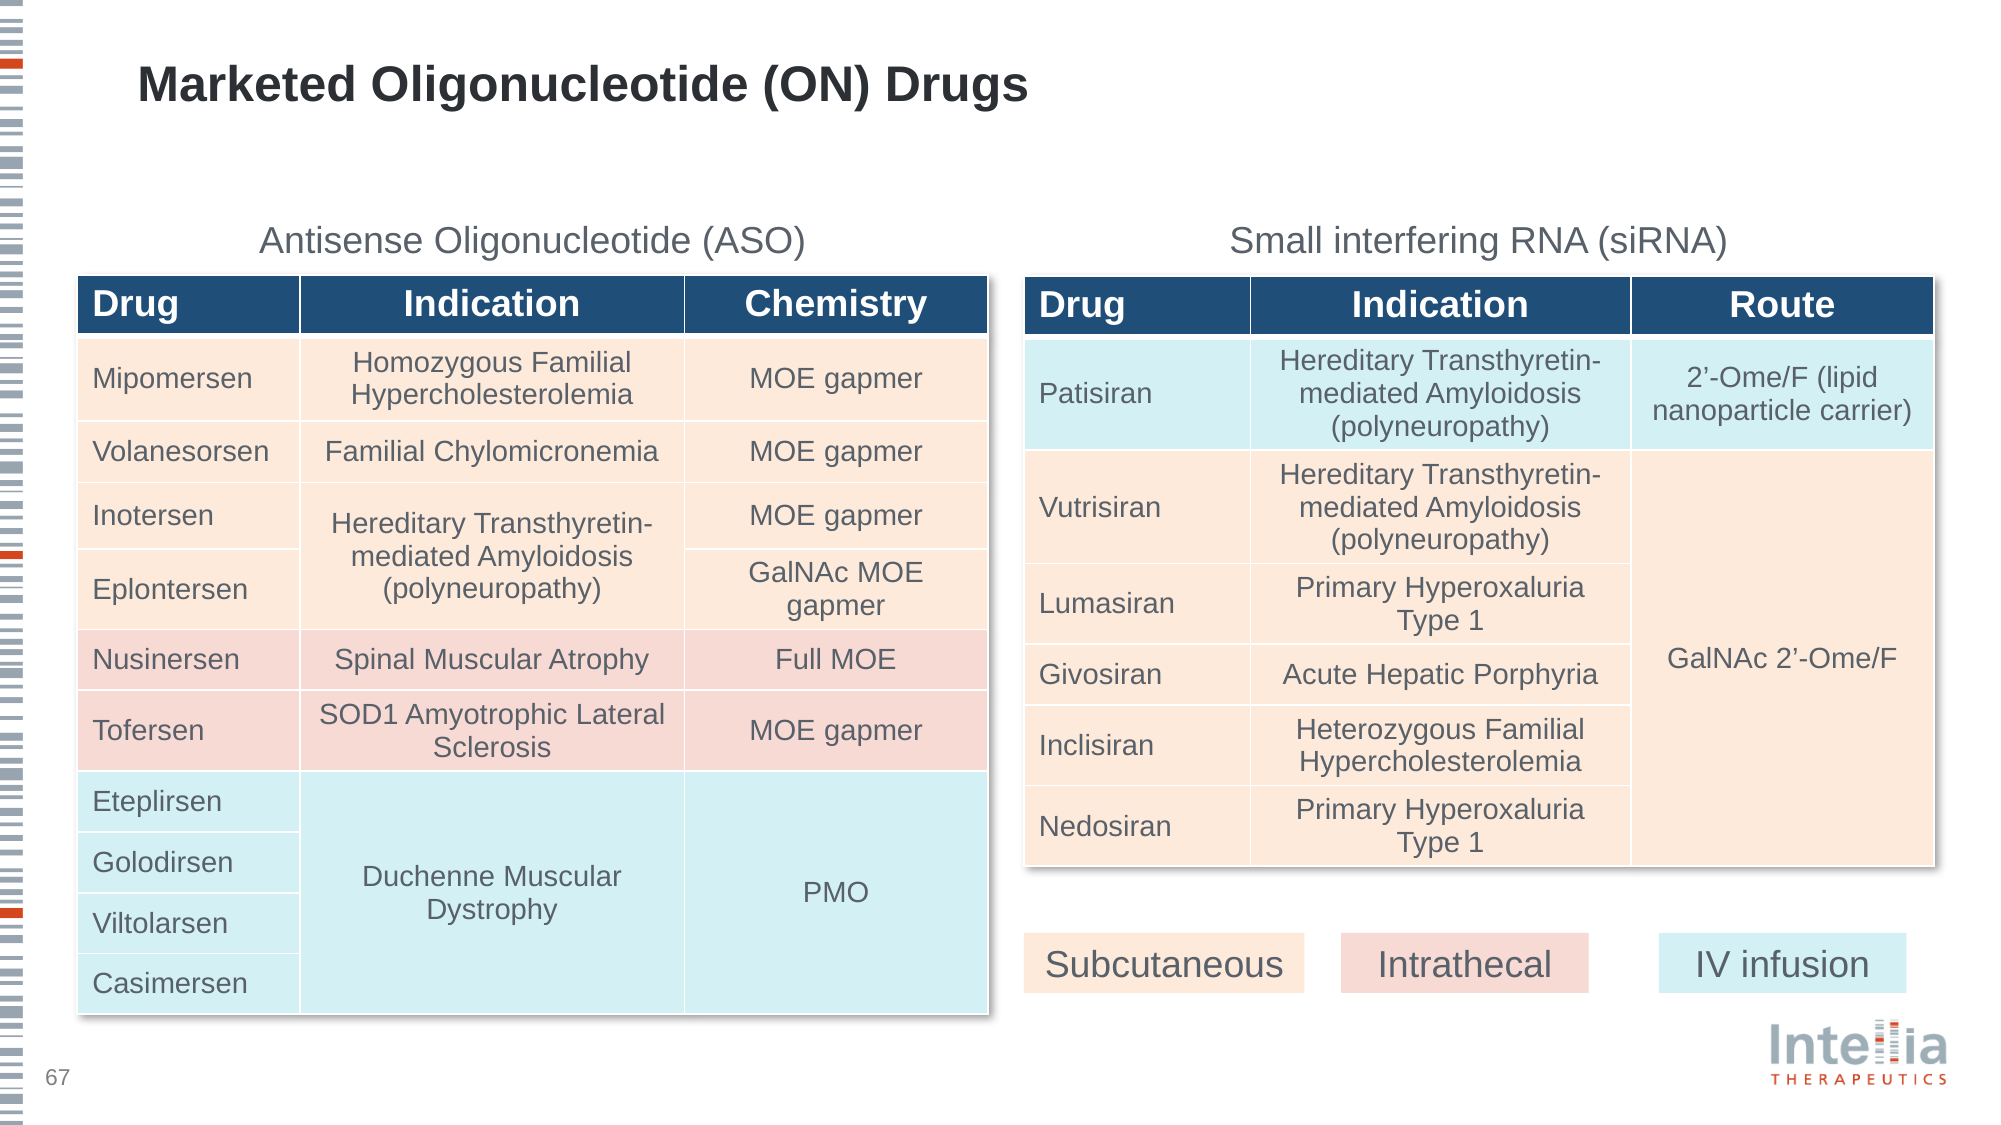

# Marketed Oligonucleotide (ON) Drugs
Antisense Oligonucleotide (ASO)
Small interfering RNA (siRNA)
| Drug | Indication | Chemistry |
| --- | --- | --- |
| Mipomersen | Homozygous Familial Hypercholesterolemia | MOE gapmer |
| Volanesorsen | Familial Chylomicronemia | MOE gapmer |
| Inotersen | Hereditary Transthyretin-mediated Amyloidosis (polyneuropathy) | MOE gapmer |
| Eplontersen |  | GalNAc MOE gapmer |
| Nusinersen | Spinal Muscular Atrophy | Full MOE |
| Tofersen | SOD1 Amyotrophic Lateral Sclerosis | MOE gapmer |
| Eteplirsen | Duchenne Muscular Dystrophy | PMO |
| Golodirsen |  |  |
| Viltolarsen |  |  |
| Casimersen |  |  |
| Drug | Indication | Route |
| --- | --- | --- |
| Patisiran | Hereditary Transthyretin-mediated Amyloidosis (polyneuropathy) | 2’-Ome/F (lipid nanoparticle carrier) |
| Vutrisiran | Hereditary Transthyretin-mediated Amyloidosis (polyneuropathy) | GalNAc 2’-Ome/F |
| Lumasiran | Primary Hyperoxaluria Type 1 |  |
| Givosiran | Acute Hepatic Porphyria |  |
| Inclisiran | Heterozygous Familial Hypercholesterolemia |  |
| Nedosiran | Primary Hyperoxaluria Type 1 |  |
Subcutaneous
Intrathecal
IV infusion